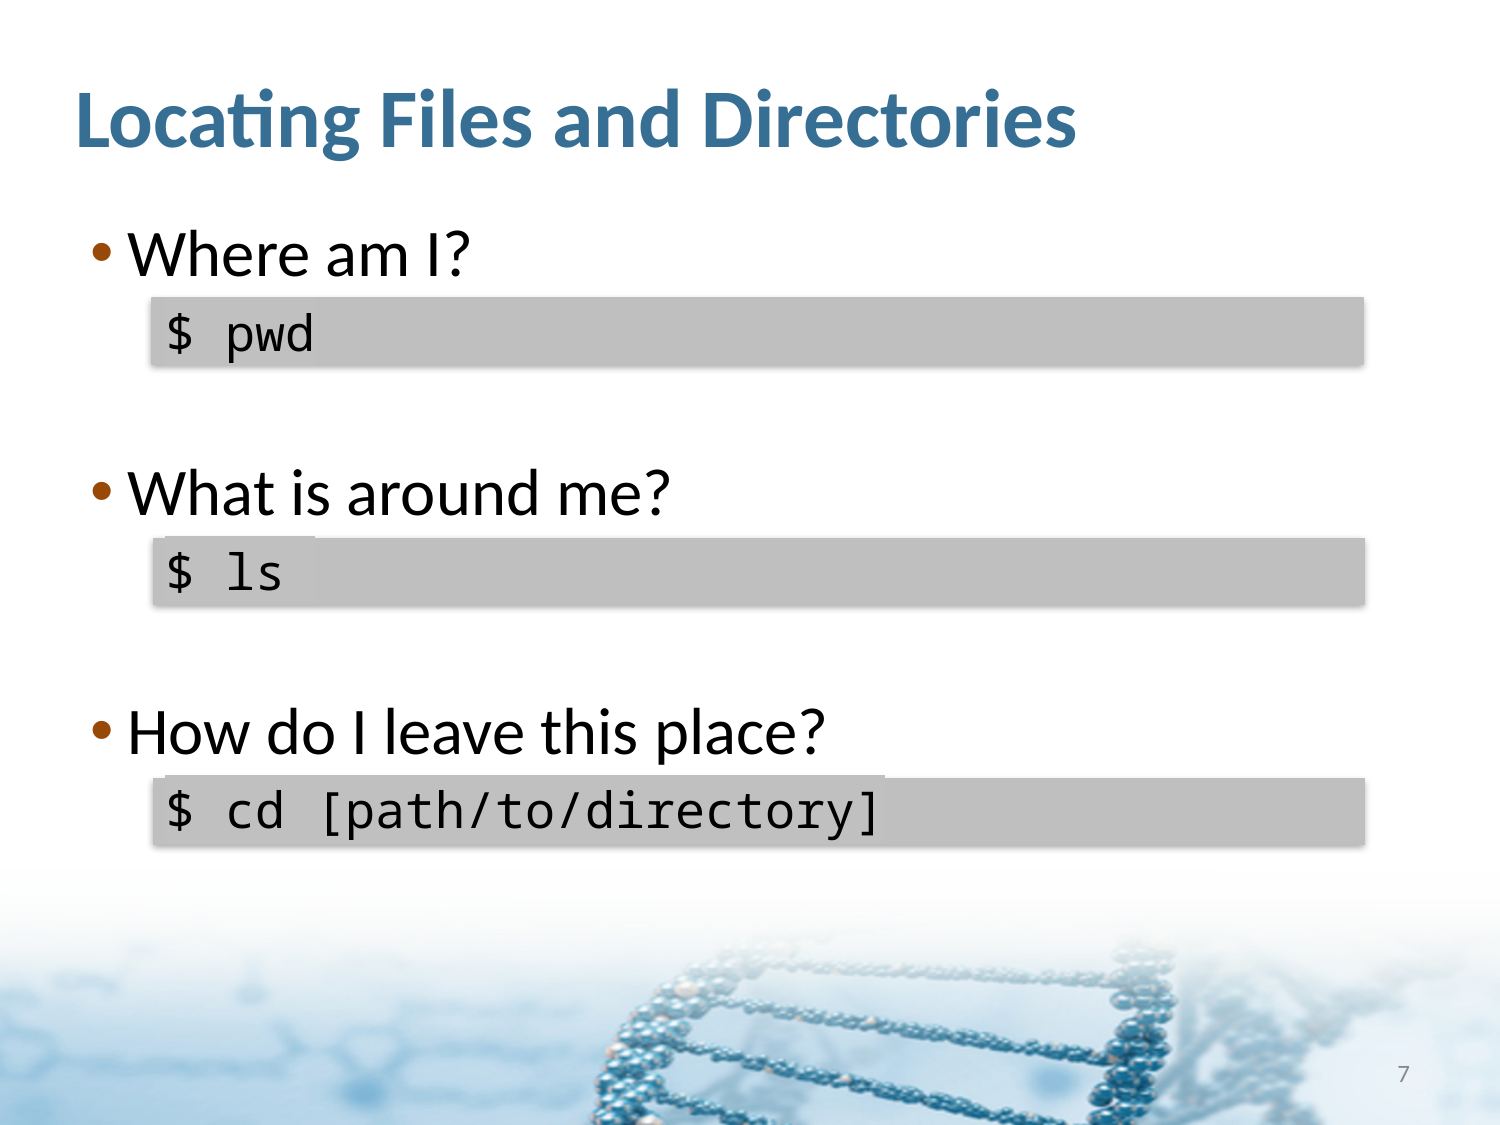

# Locating Files and Directories
Where am I?
$ pwd

What is around me?
$ ls

How do I leave this place?
$ cd [path/to/directory]

7